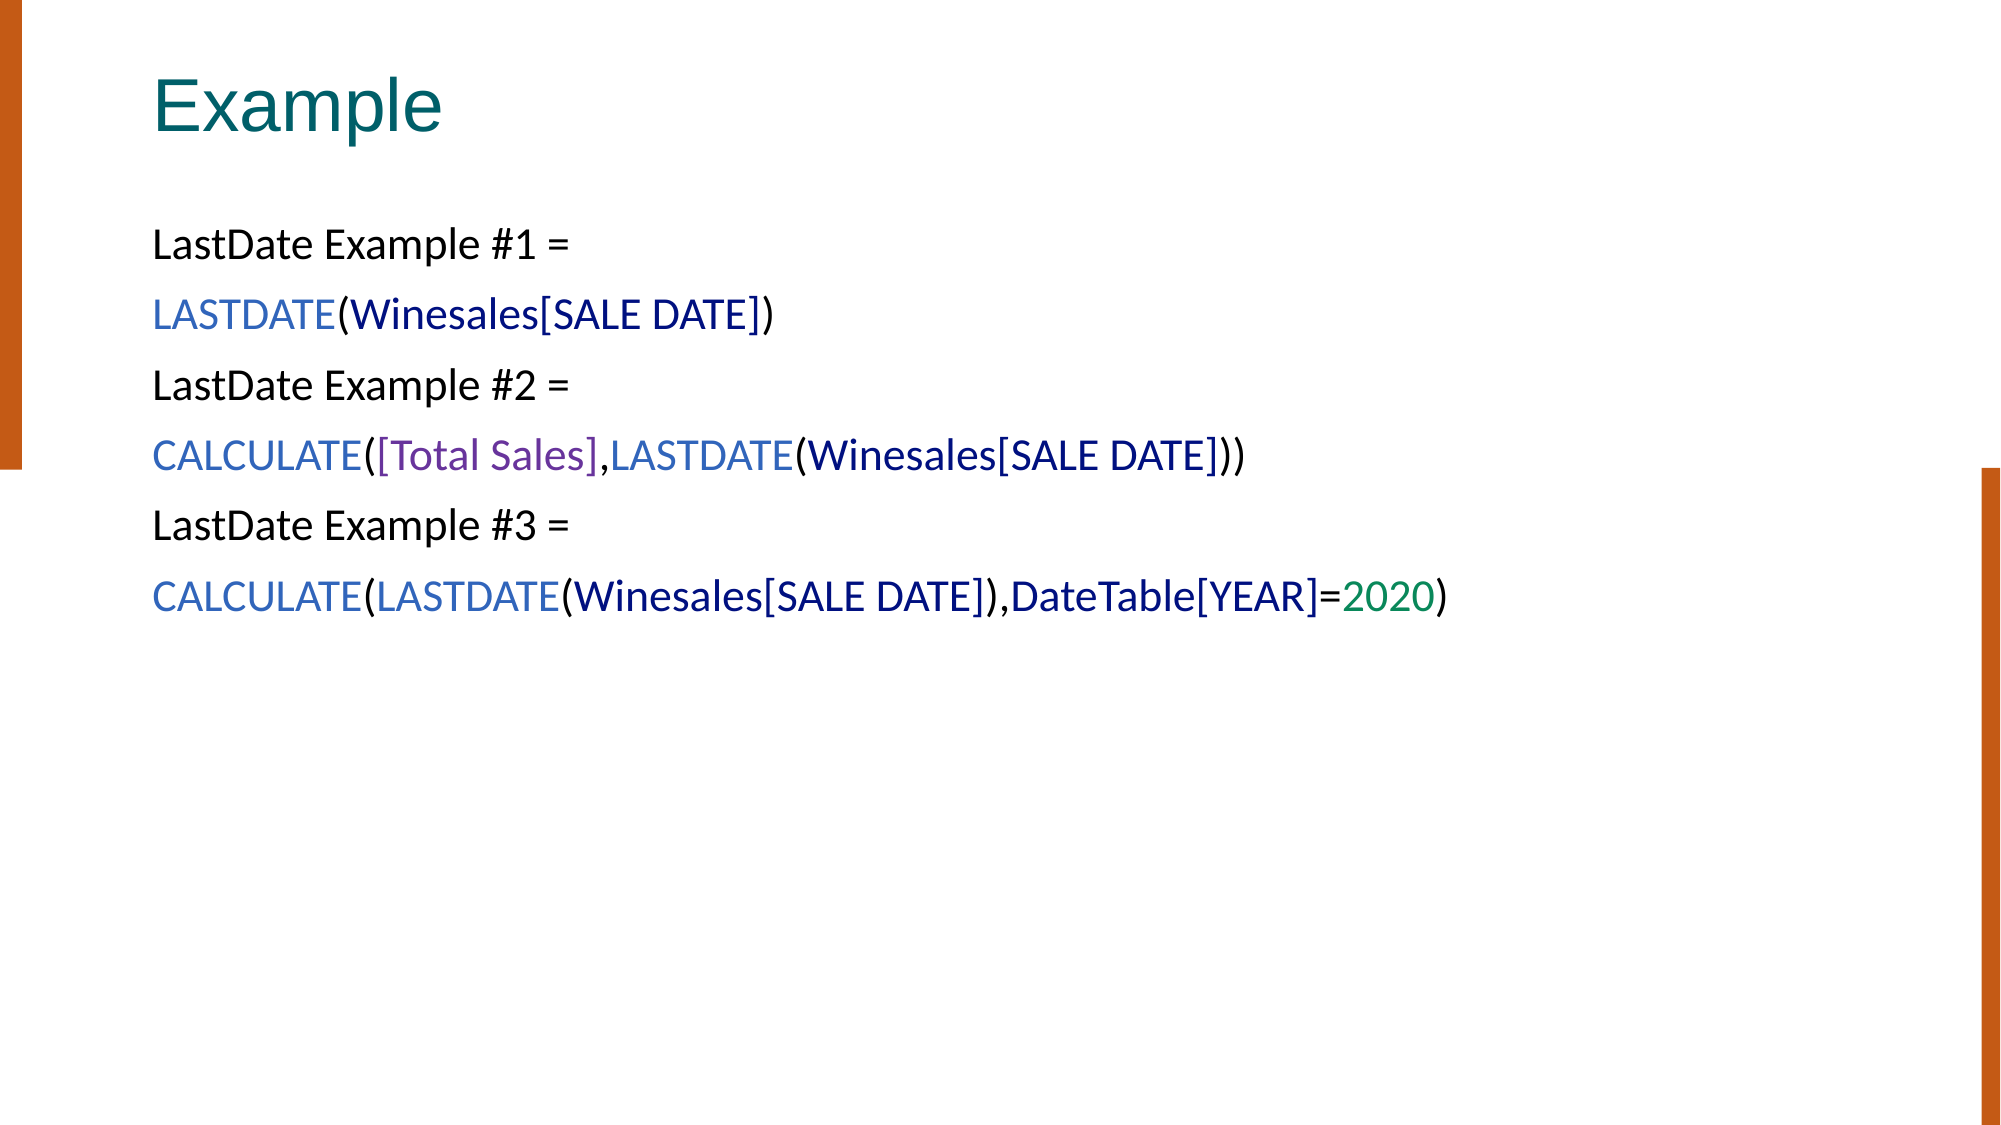

# Example
LastDate Example #1 =
LASTDATE(Winesales[SALE DATE])
LastDate Example #2 =
CALCULATE([Total Sales],LASTDATE(Winesales[SALE DATE]))
LastDate Example #3 =
CALCULATE(LASTDATE(Winesales[SALE DATE]),DateTable[YEAR]=2020)